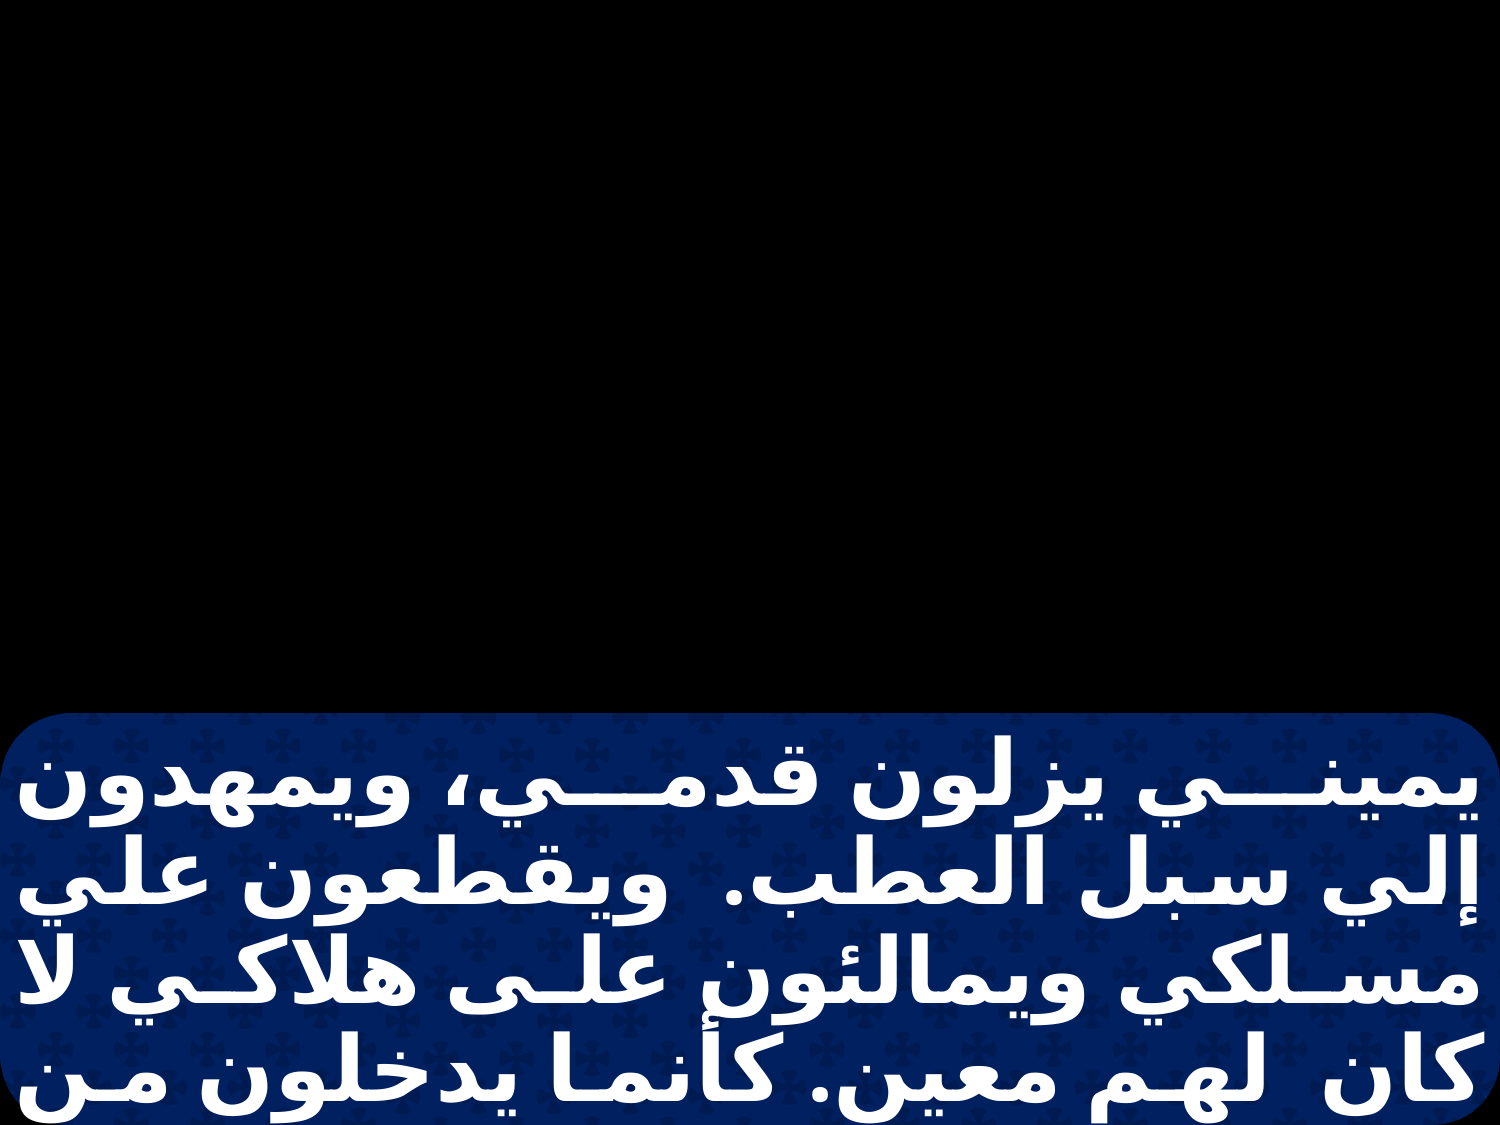

يميني يزلون قدمي، ويمهدون إلي سبل العطب.  ويقطعون علي مسلكي ويمالئون على هلاكي لا كان  لهم معين. كأنما يدخلون من فجوة واسعة.  ويتدحرجون بين الردم. قد تهافتت علي الأهوال.